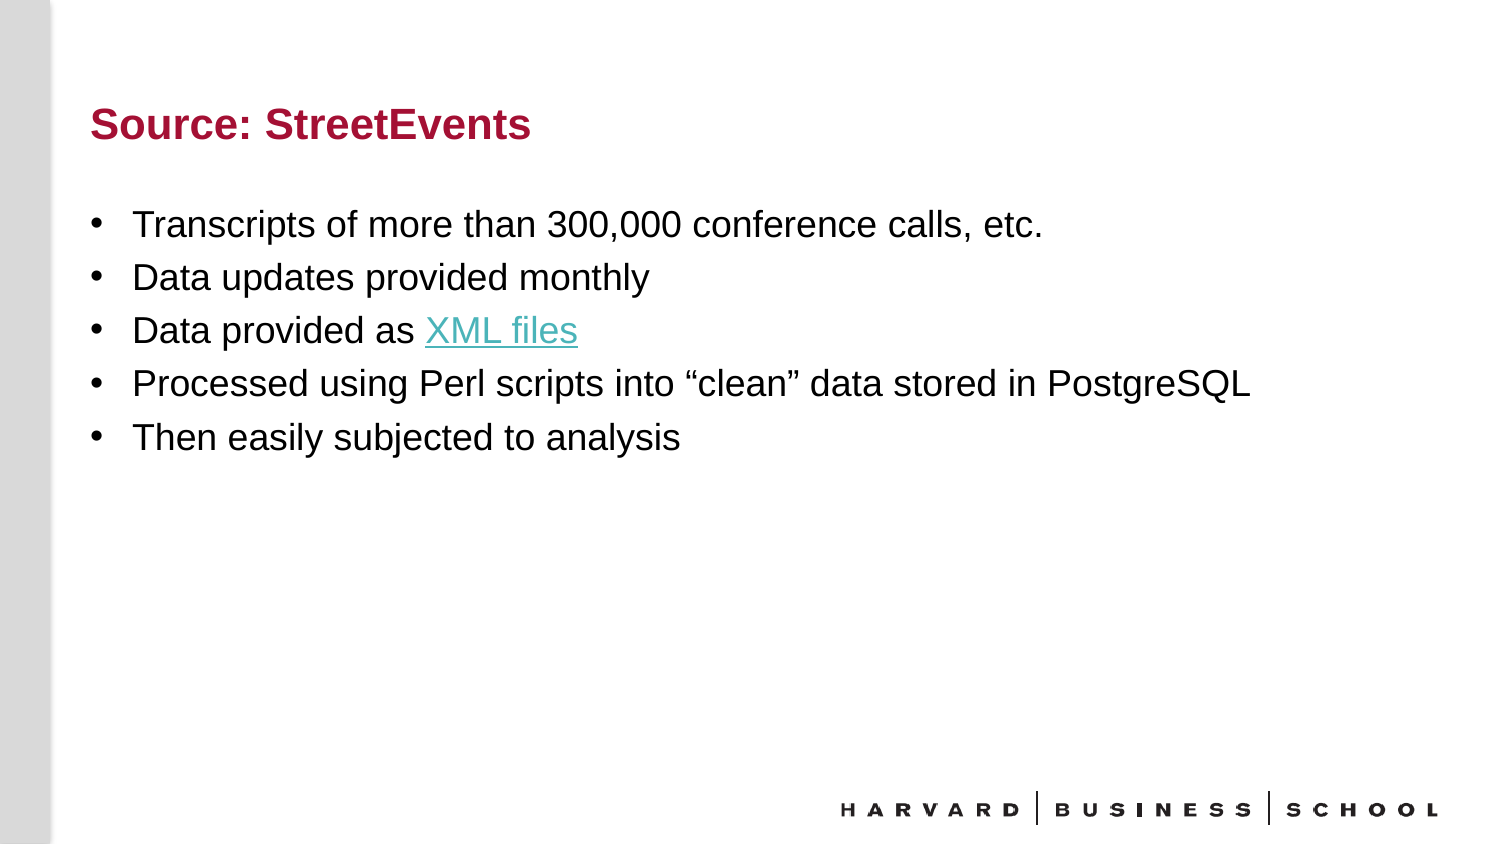

# Source: StreetEvents
Transcripts of more than 300,000 conference calls, etc.
Data updates provided monthly
Data provided as XML files
Processed using Perl scripts into “clean” data stored in PostgreSQL
Then easily subjected to analysis